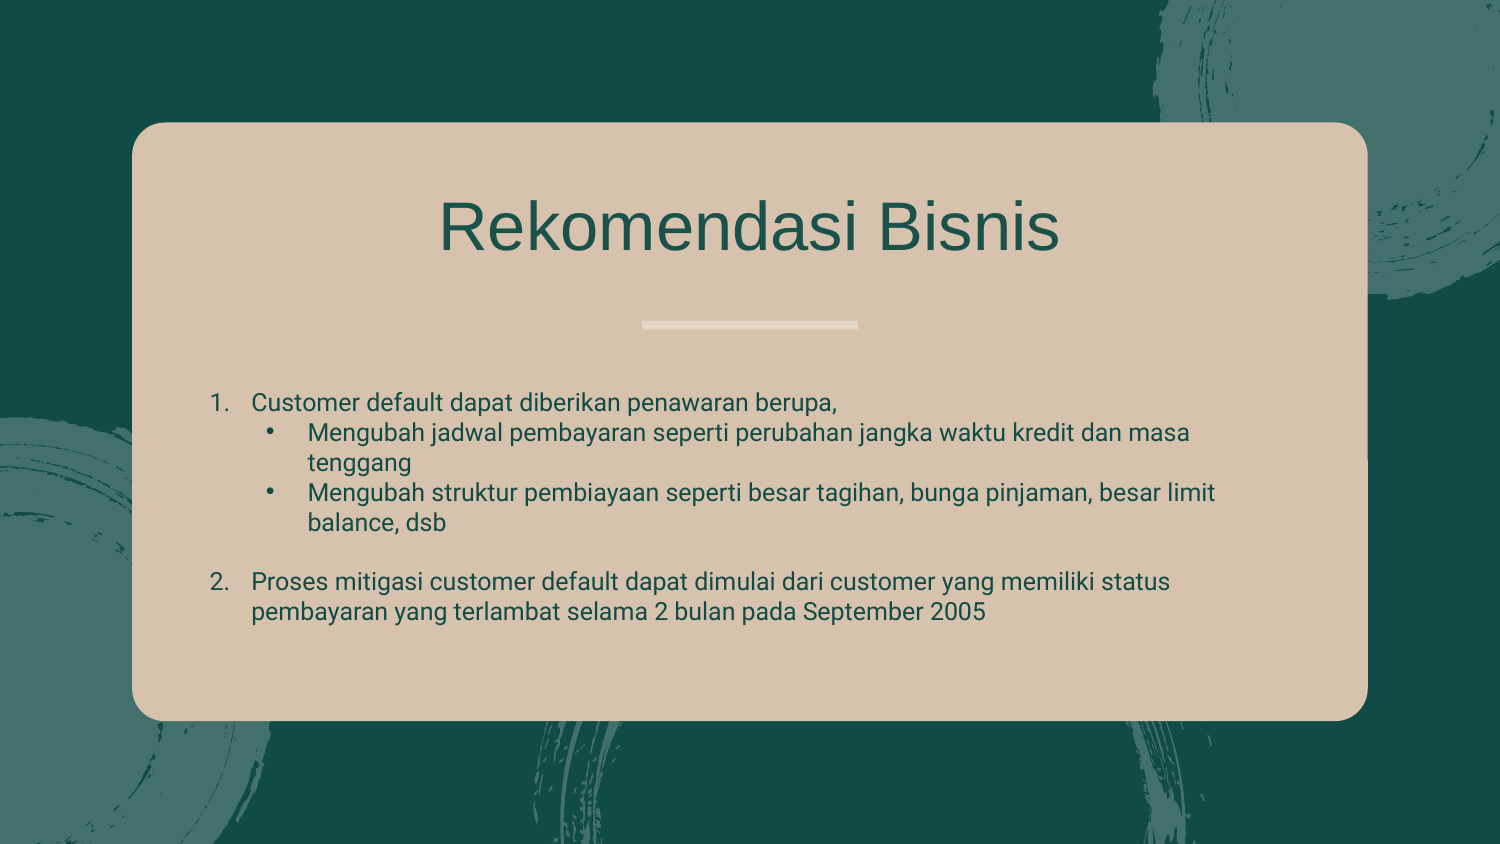

Rekomendasi Bisnis
Customer default dapat diberikan penawaran berupa,
Mengubah jadwal pembayaran seperti perubahan jangka waktu kredit dan masa tenggang
Mengubah struktur pembiayaan seperti besar tagihan, bunga pinjaman, besar limit balance, dsb

Proses mitigasi customer default dapat dimulai dari customer yang memiliki status pembayaran yang terlambat selama 2 bulan pada September 2005